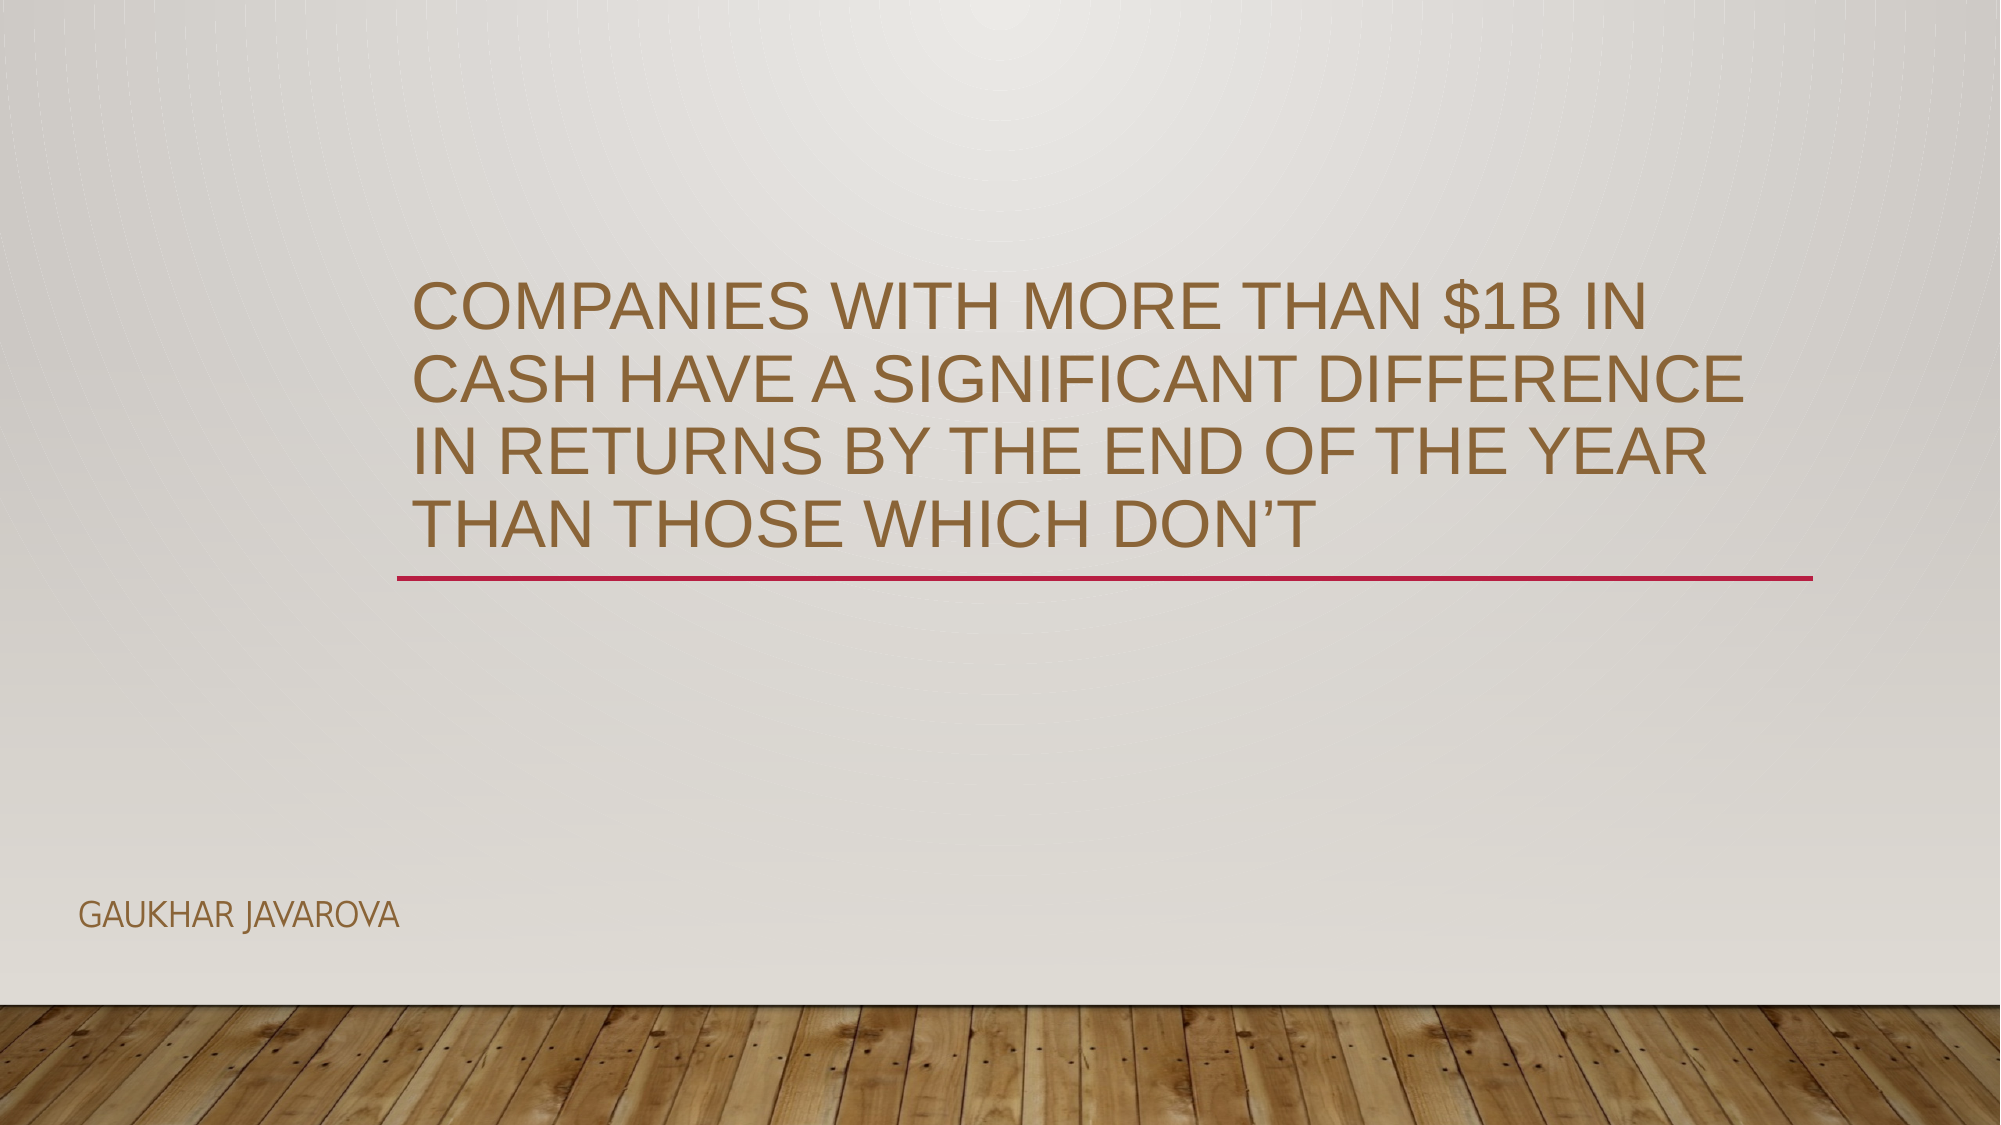

# companies with more than $1B in cash have a significant difference in returns by the end of the year than those which don’t
GAUKHAR JAVAROVA